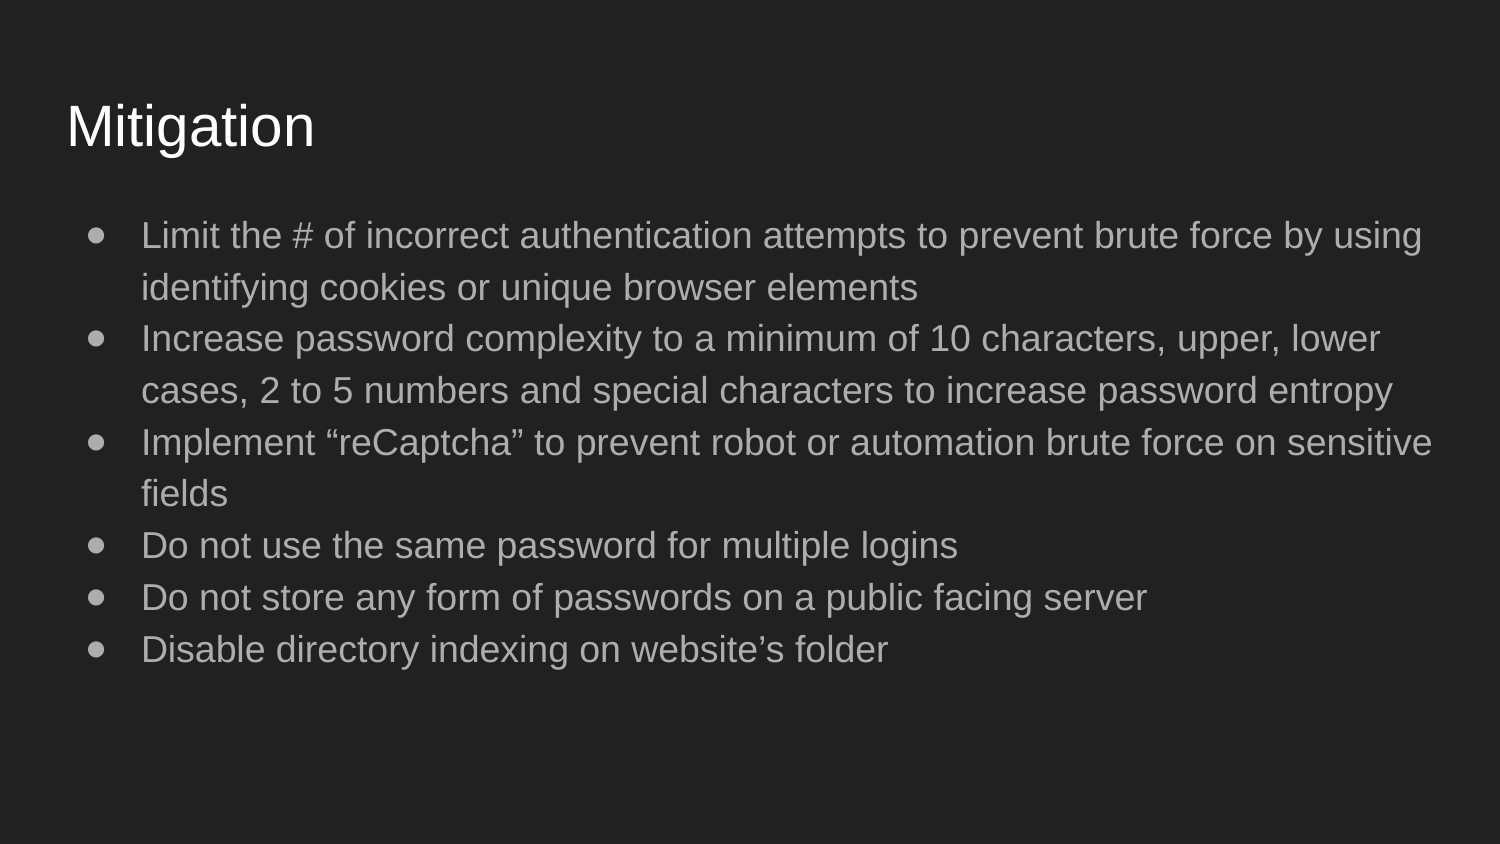

# Mitigation
Limit the # of incorrect authentication attempts to prevent brute force by using identifying cookies or unique browser elements
Increase password complexity to a minimum of 10 characters, upper, lower cases, 2 to 5 numbers and special characters to increase password entropy
Implement “reCaptcha” to prevent robot or automation brute force on sensitive fields
Do not use the same password for multiple logins
Do not store any form of passwords on a public facing server
Disable directory indexing on website’s folder